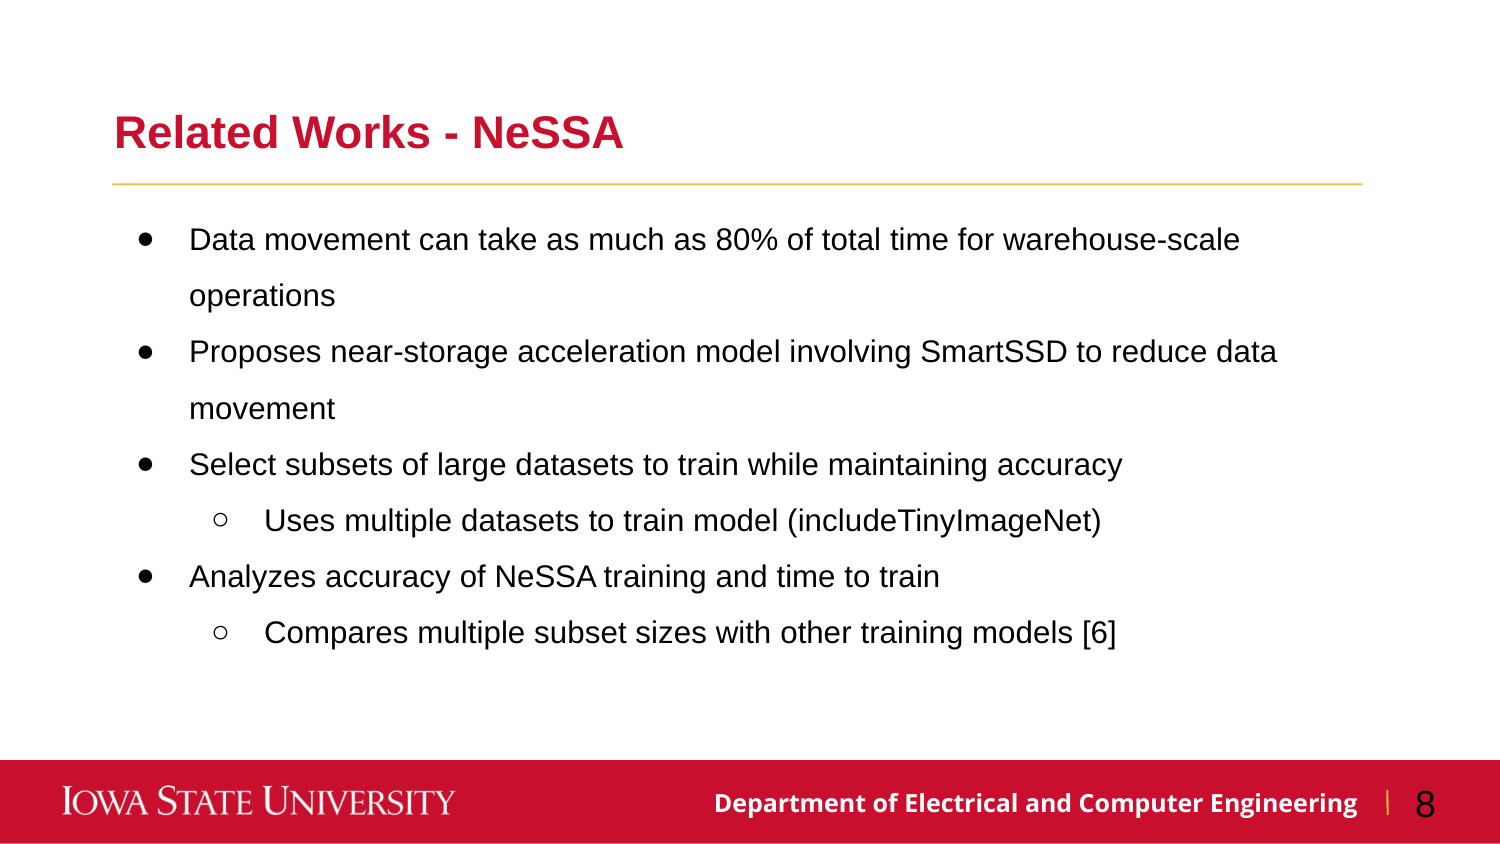

Related Works - NeSSA

Data movement can take as much as 80% of total time for warehouse-scale operations
Proposes near-storage acceleration model involving SmartSSD to reduce data movement
Select subsets of large datasets to train while maintaining accuracy
Uses multiple datasets to train model (includeTinyImageNet)
Analyzes accuracy of NeSSA training and time to train
Compares multiple subset sizes with other training models [6]